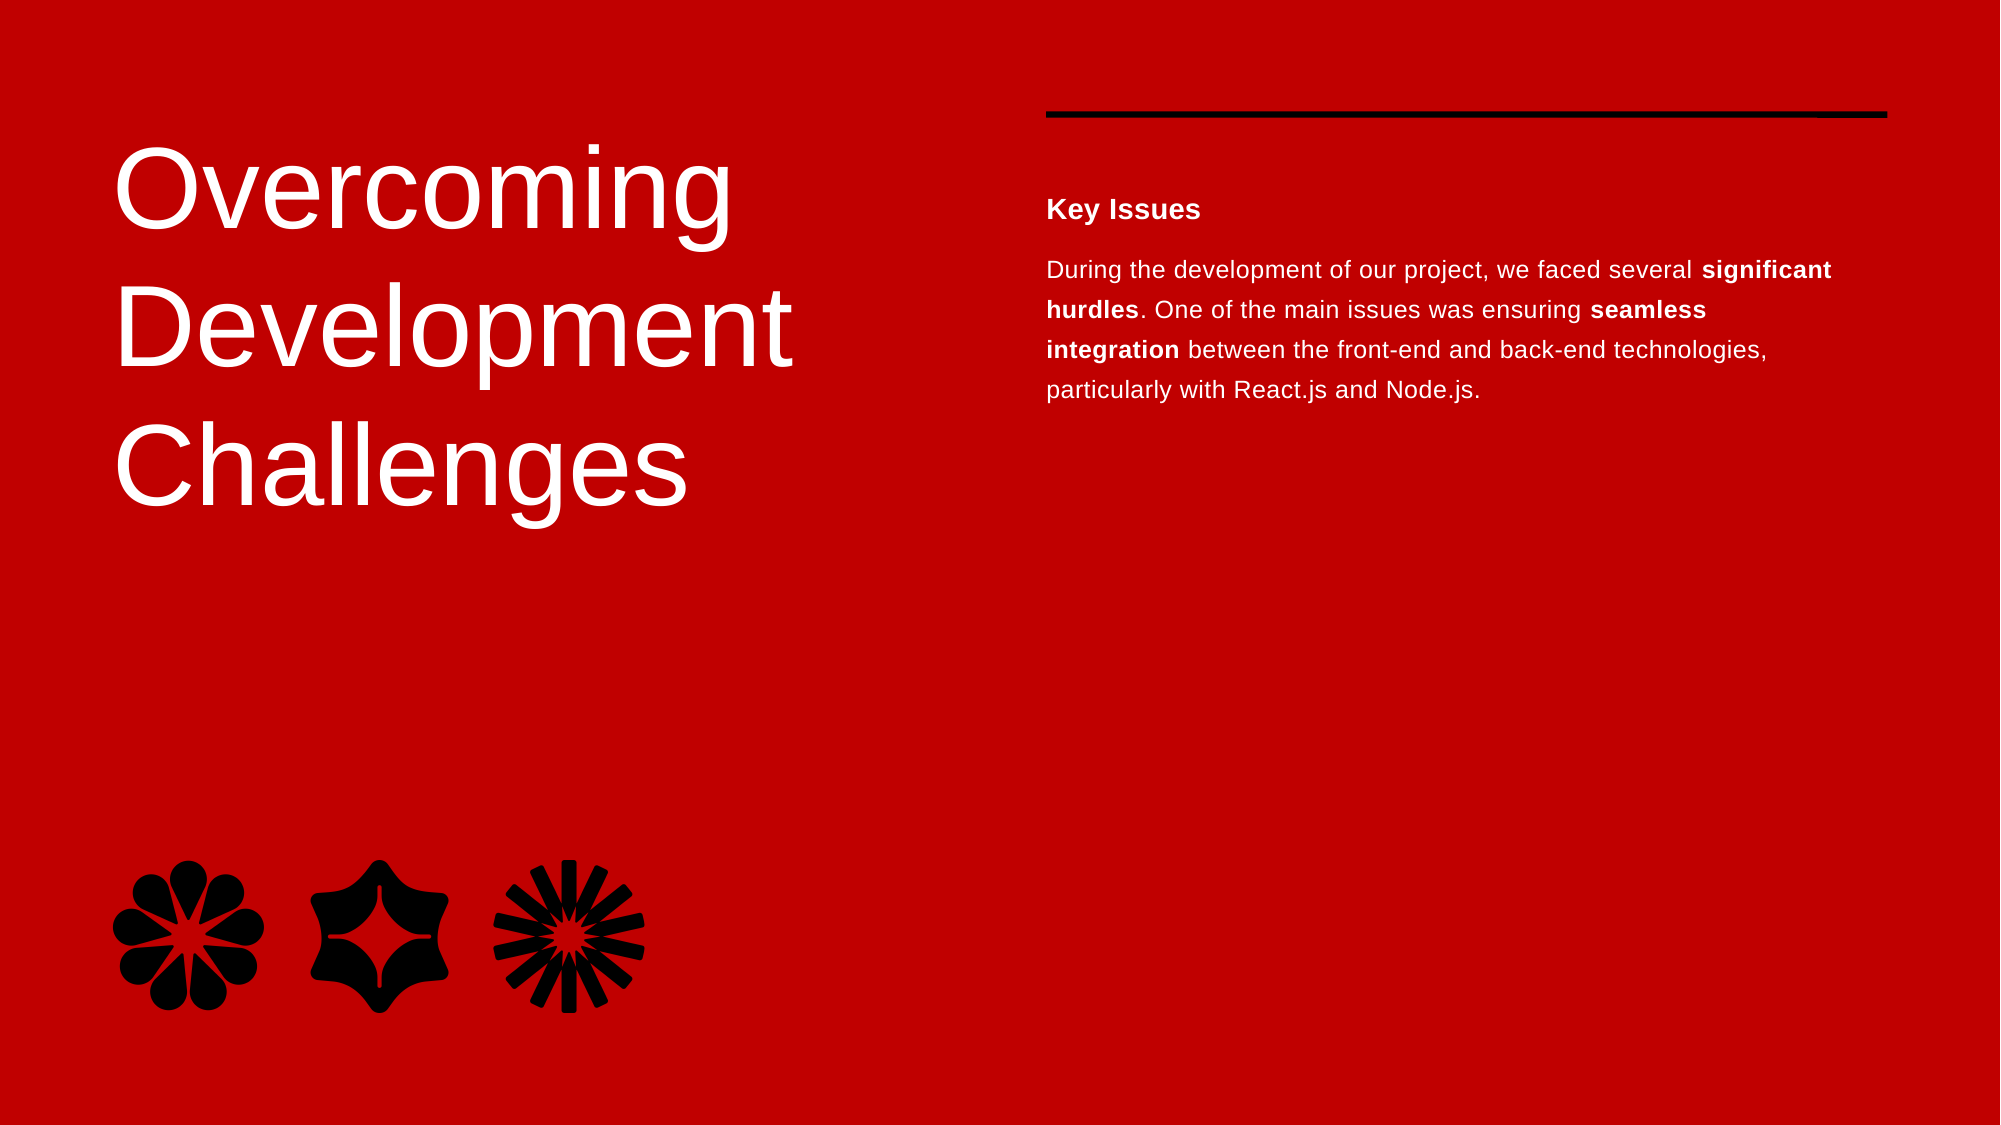

Overcoming Development Challenges

Key Issues
During the development of our project, we faced several significant hurdles. One of the main issues was ensuring seamless integration between the front-end and back-end technologies, particularly with React.js and Node.js.